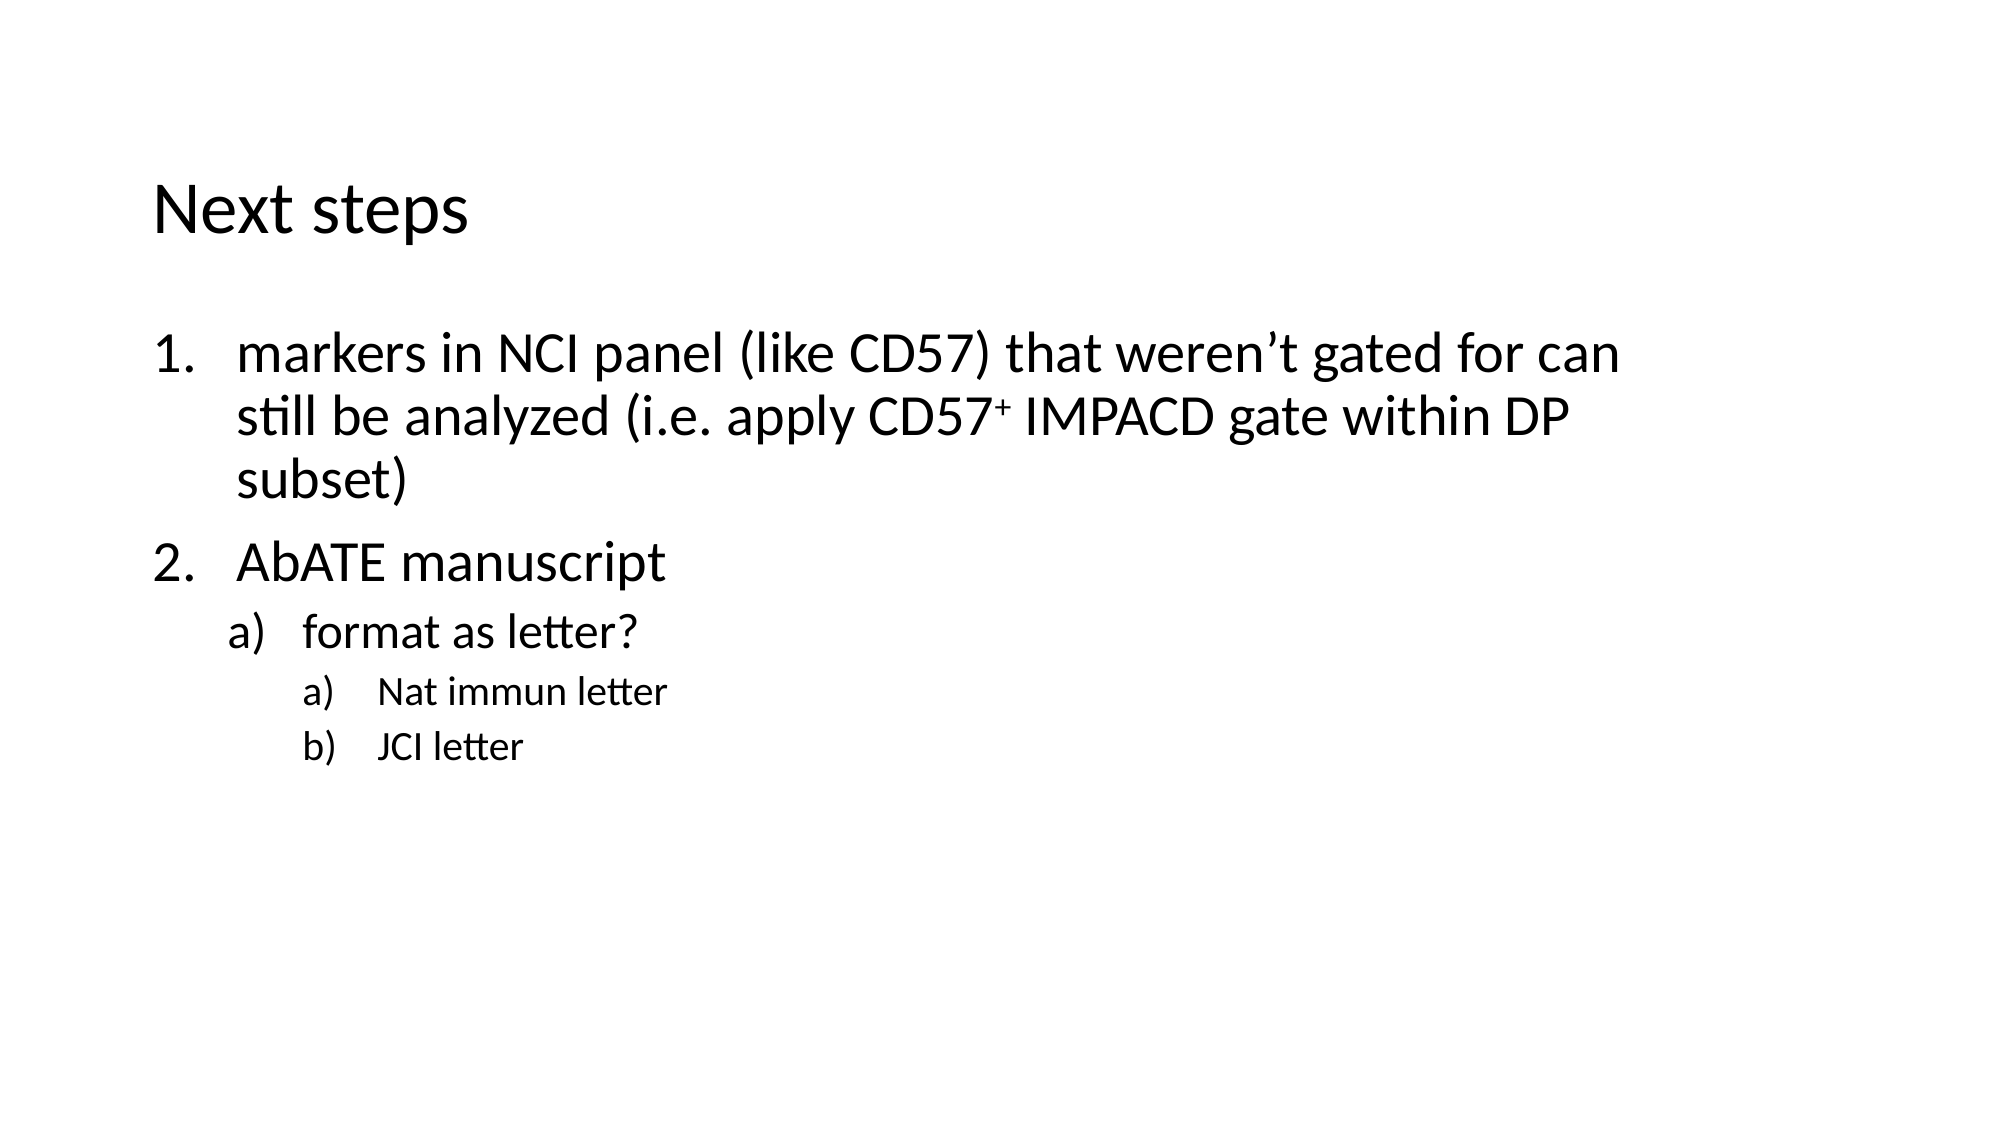

# Next steps
markers in NCI panel (like CD57) that weren’t gated for can still be analyzed (i.e. apply CD57+ IMPACD gate within DP subset)
AbATE manuscript
format as letter?
Nat immun letter
JCI letter